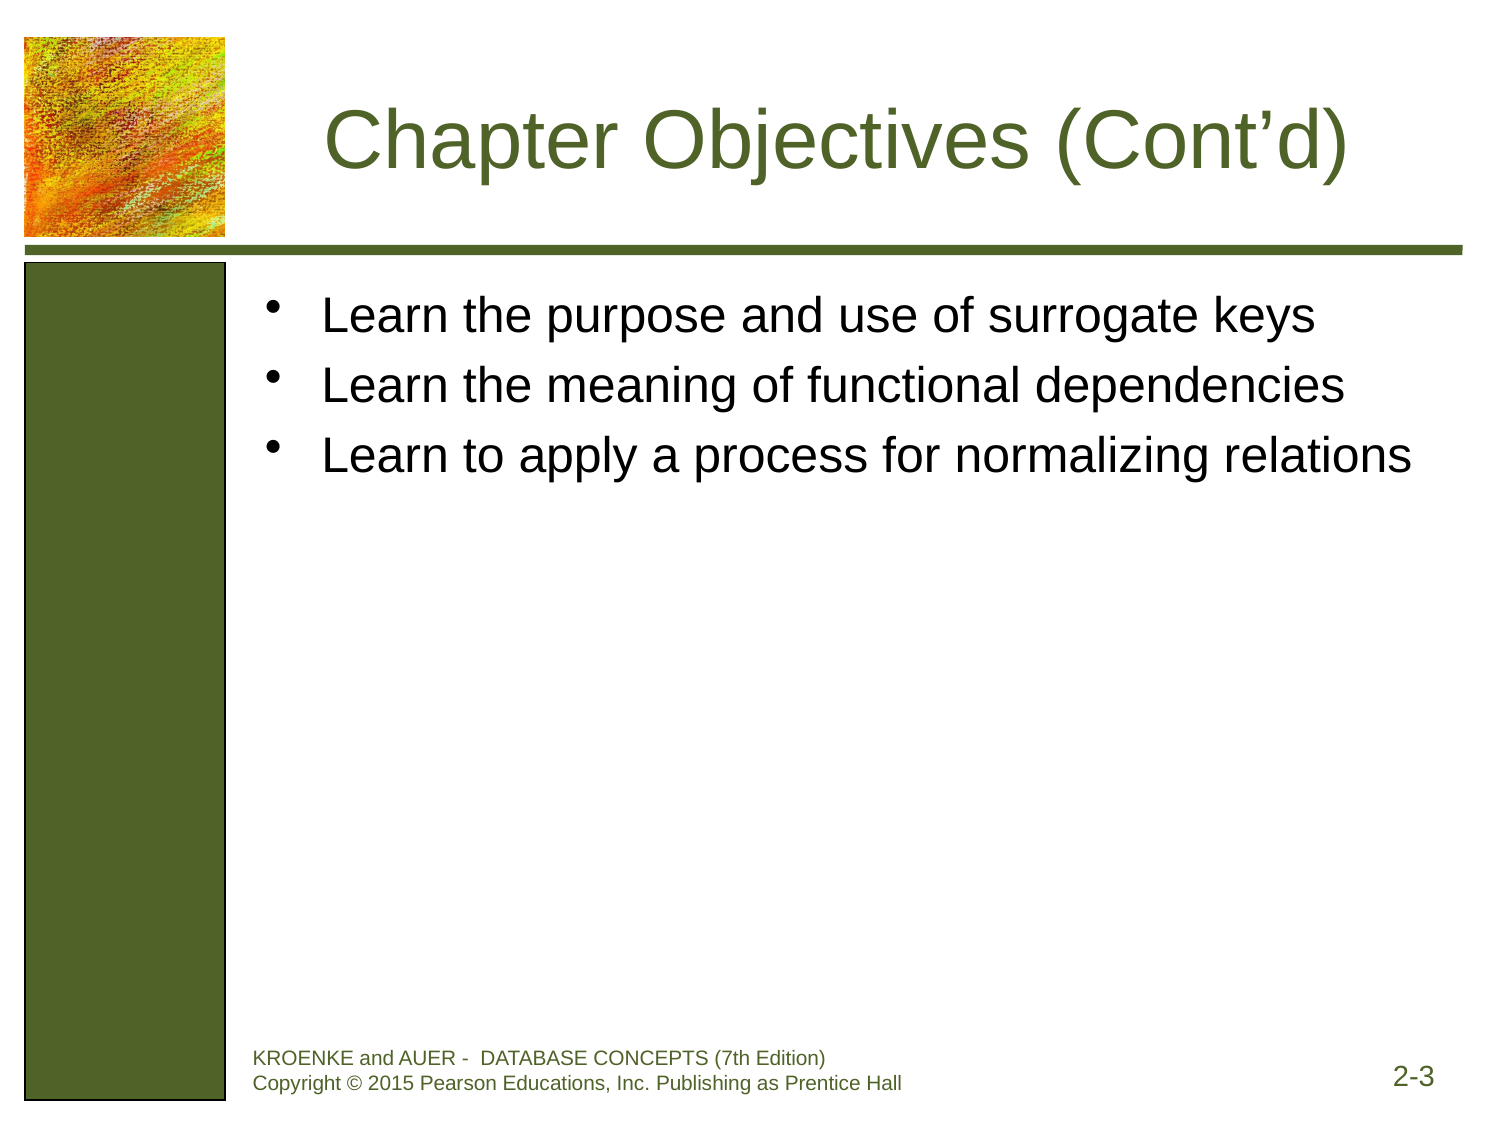

# Chapter Objectives (Cont’d)
Learn the purpose and use of surrogate keys
Learn the meaning of functional dependencies
Learn to apply a process for normalizing relations

KROENKE and AUER -  DATABASE CONCEPTS (7th Edition)                                    Copyright © 2015 Pearson Educations, Inc. Publishing as Prentice Hall
2-3